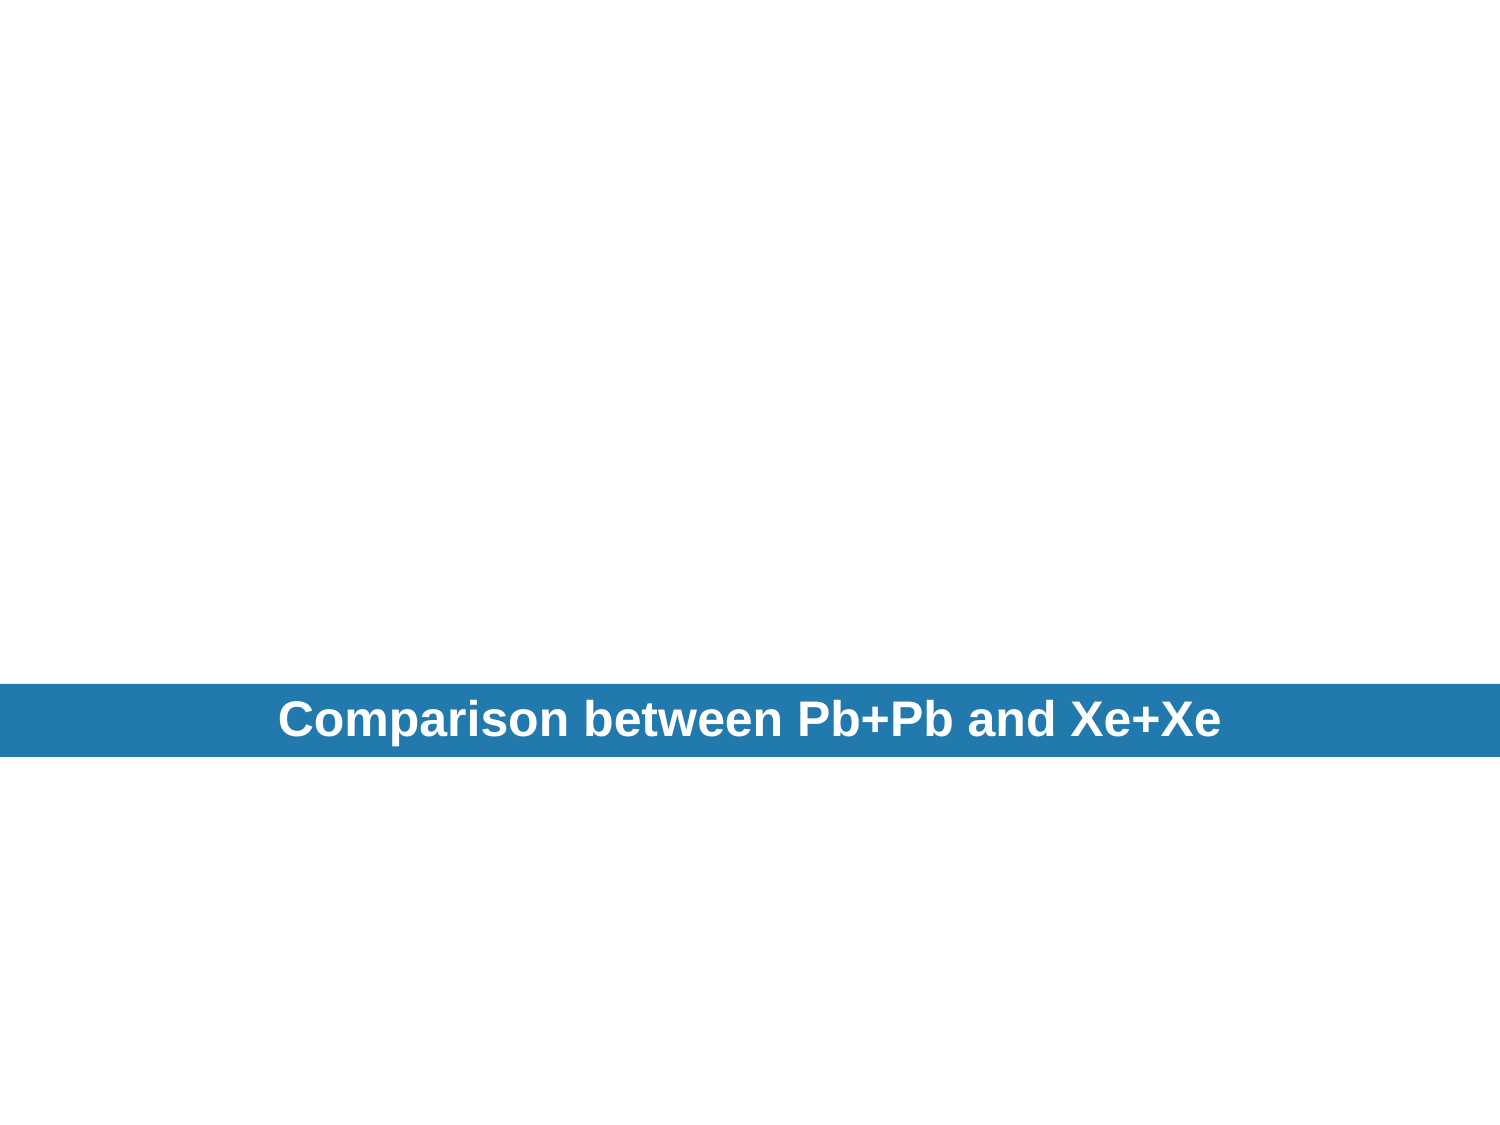

73
# Comparison between Pb+Pb and Xe+Xe